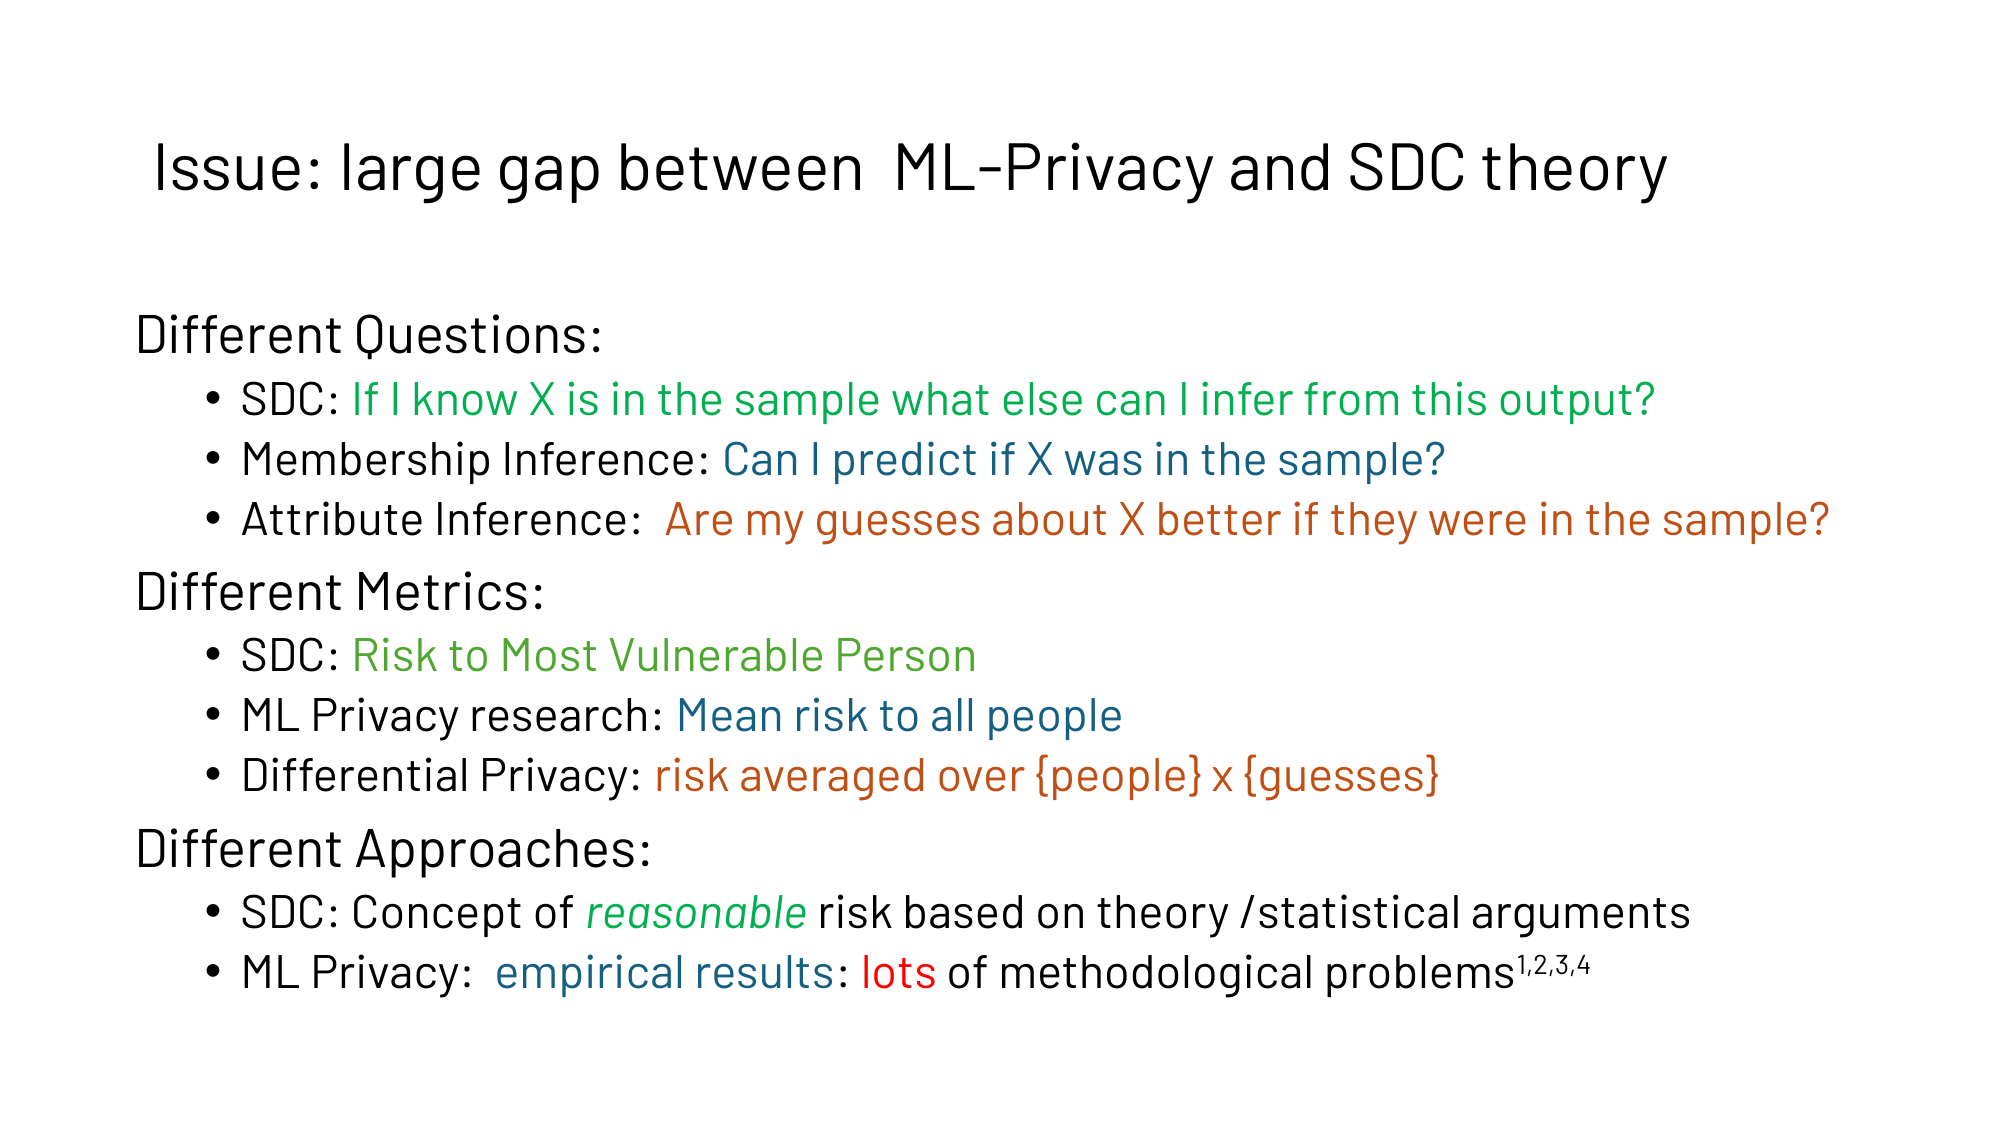

# Issue: large gap between  ML-Privacy and SDC theory
Different Questions:
SDC: If I know X is in the sample what else can I infer from this output?
Membership Inference: Can I predict if X was in the sample?
Attribute Inference:  Are my guesses about X better if they were in the sample?
Different Metrics:
SDC: Risk to Most Vulnerable Person
ML Privacy research: Mean risk to all people
Differential Privacy: risk averaged over {people} x {guesses}
Different Approaches:
SDC: Concept of reasonable risk based on theory /statistical arguments
ML Privacy:  empirical results: lots of methodological problems1,2,3,4